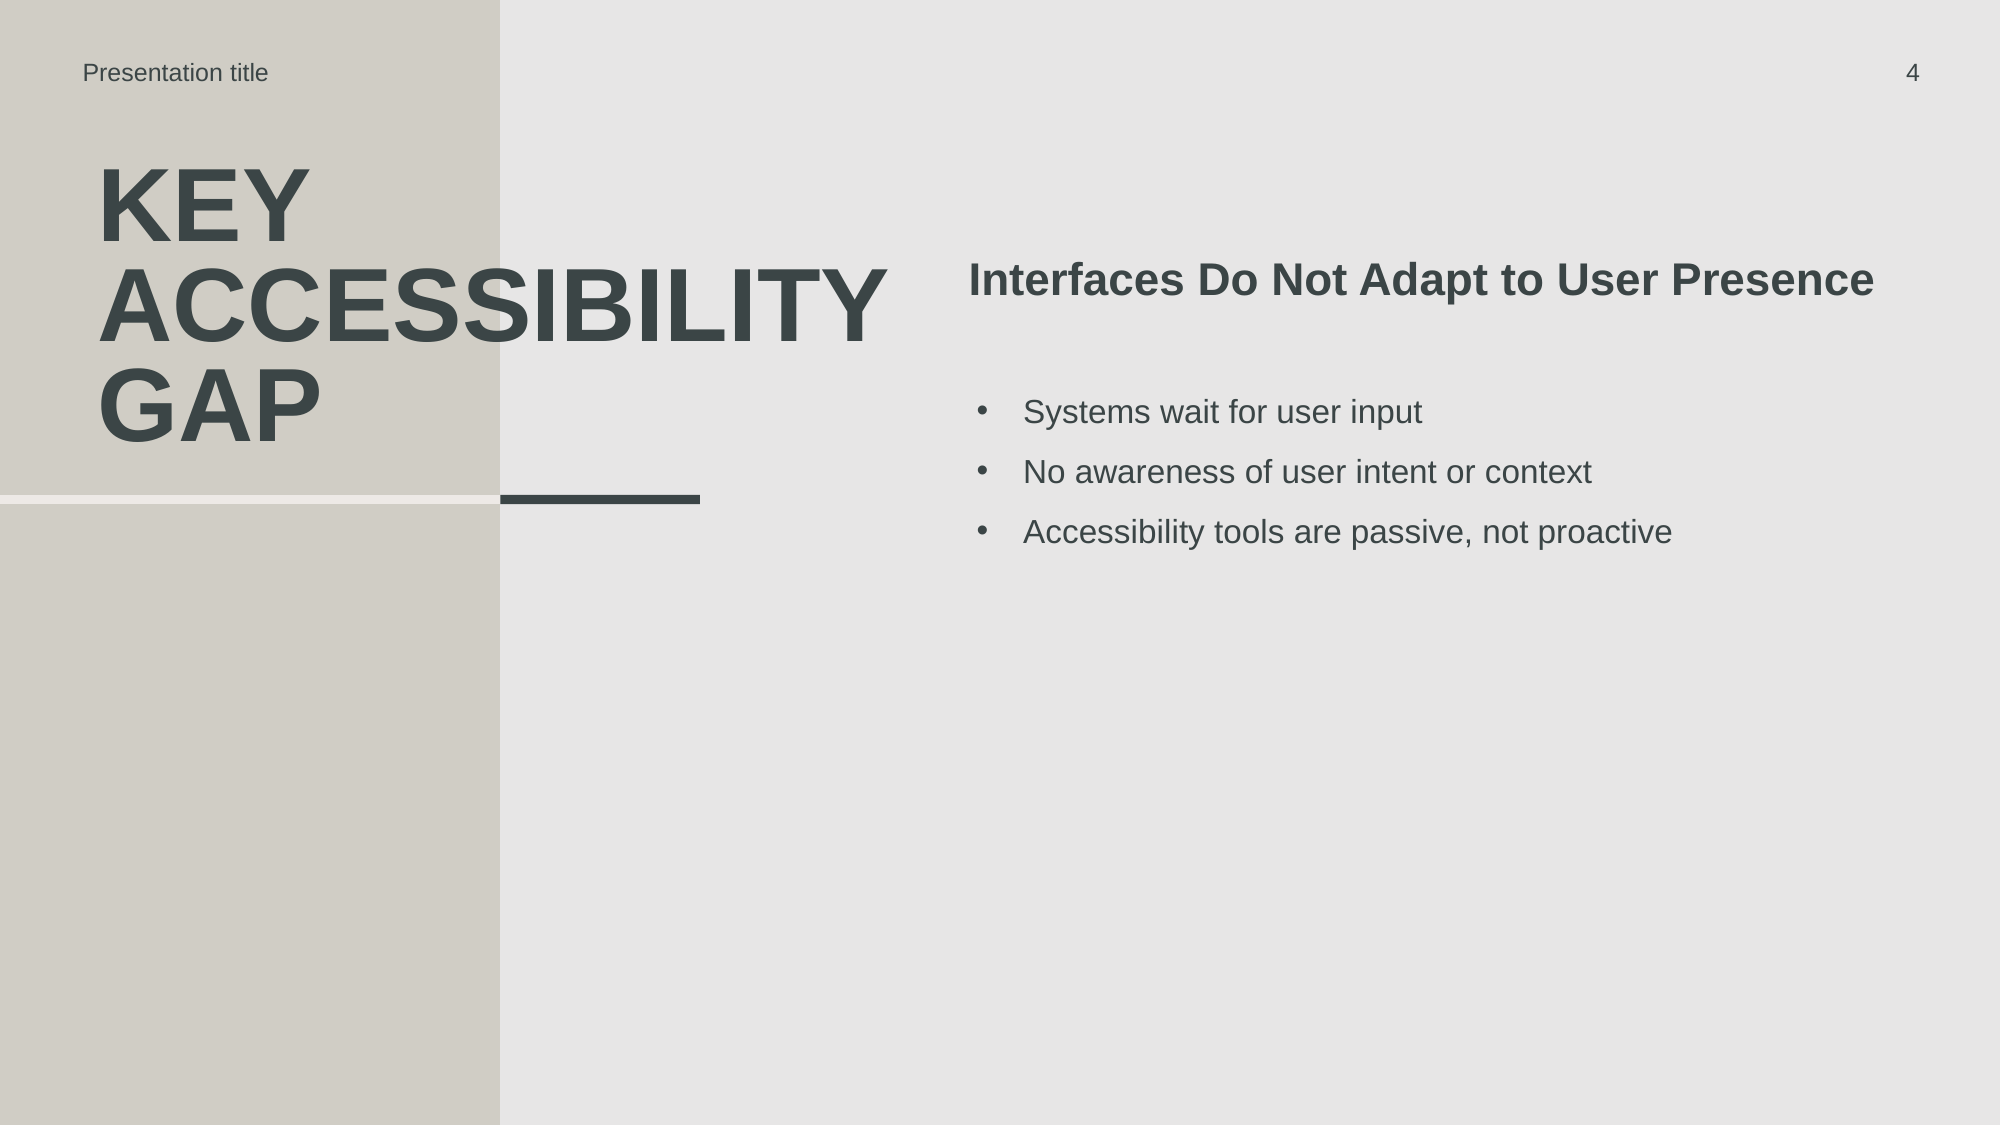

Presentation title
4
# Key Accessibility Gap
Interfaces Do Not Adapt to User Presence

Systems wait for user input
No awareness of user intent or context
Accessibility tools are passive, not proactive